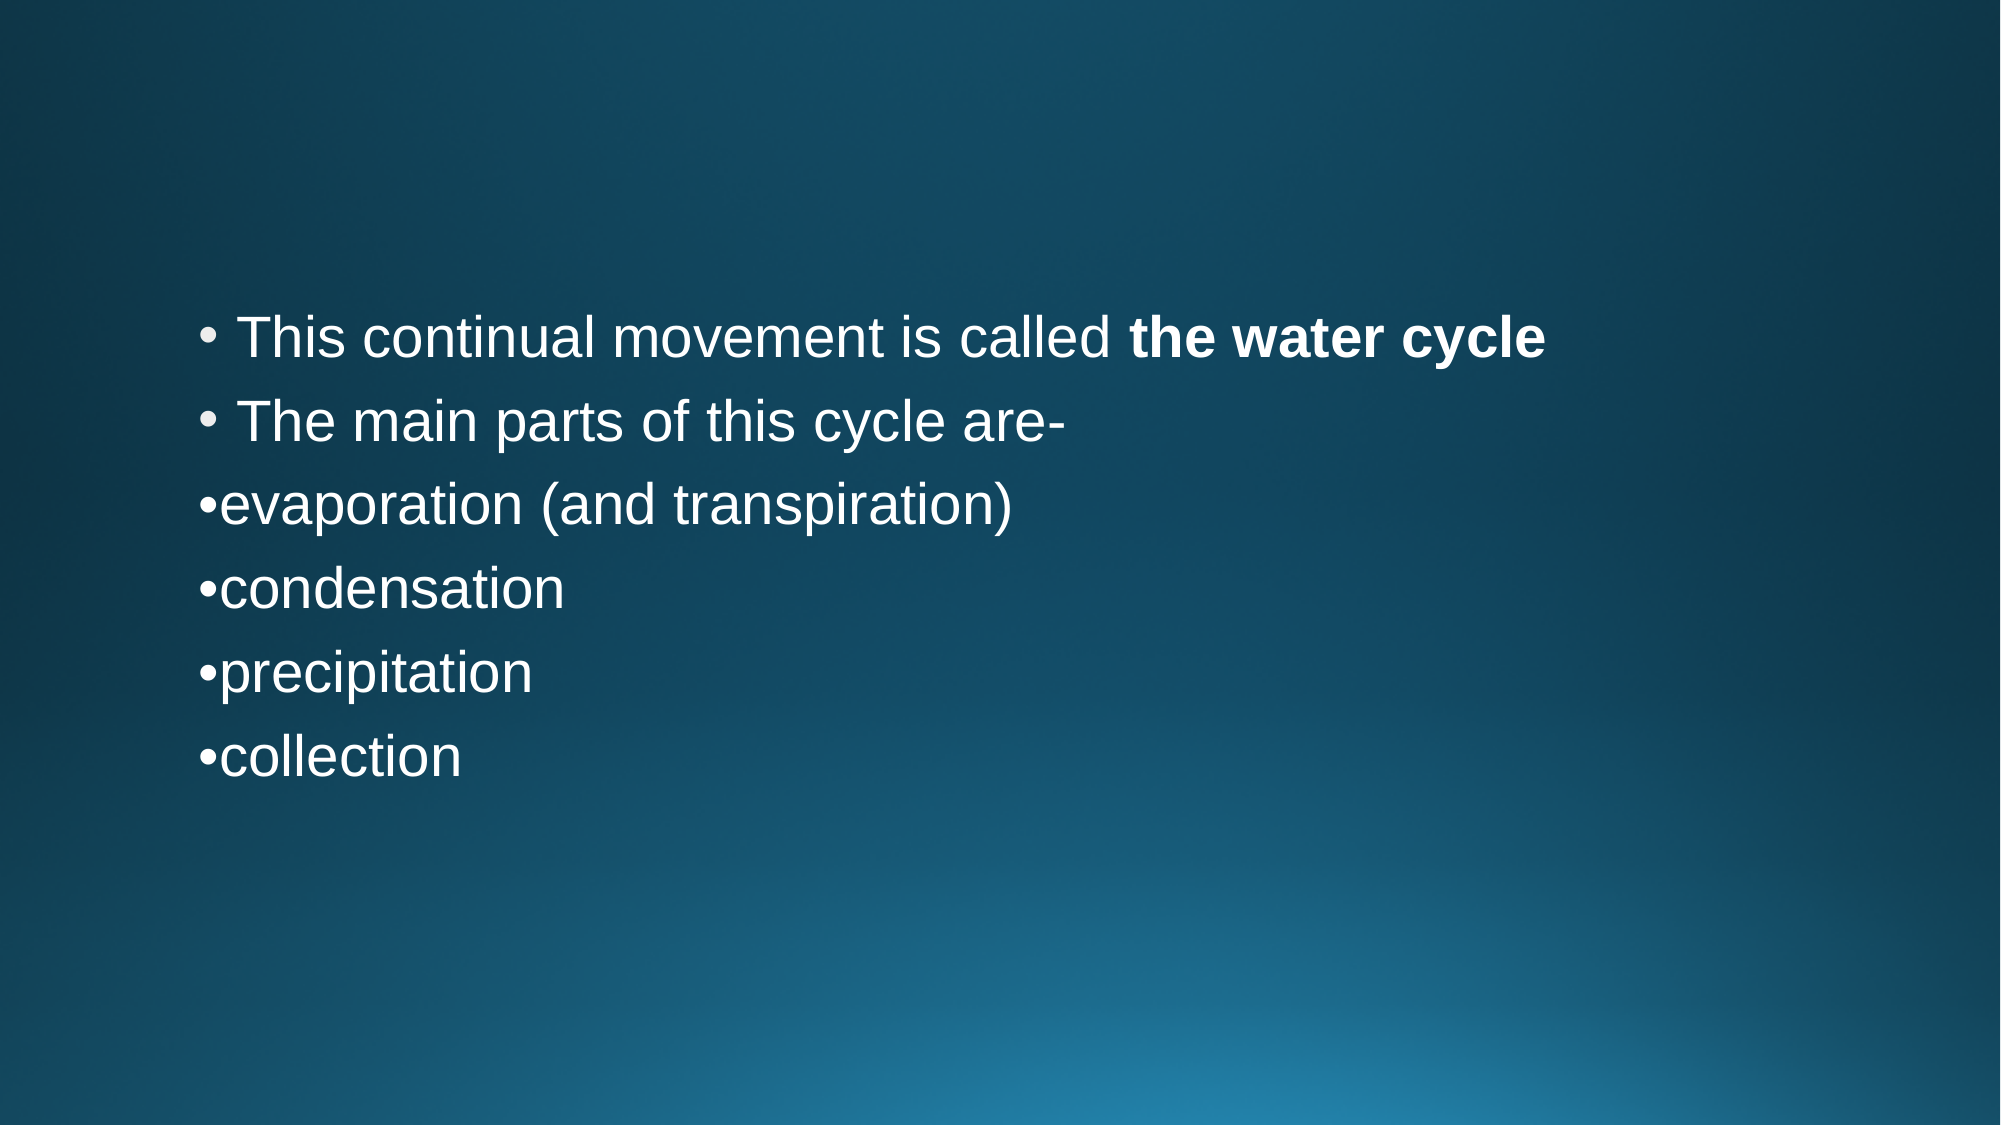

This continual movement is called the water cycle
The main parts of this cycle are-
•evaporation (and transpiration)
•condensation
•precipitation
•collection